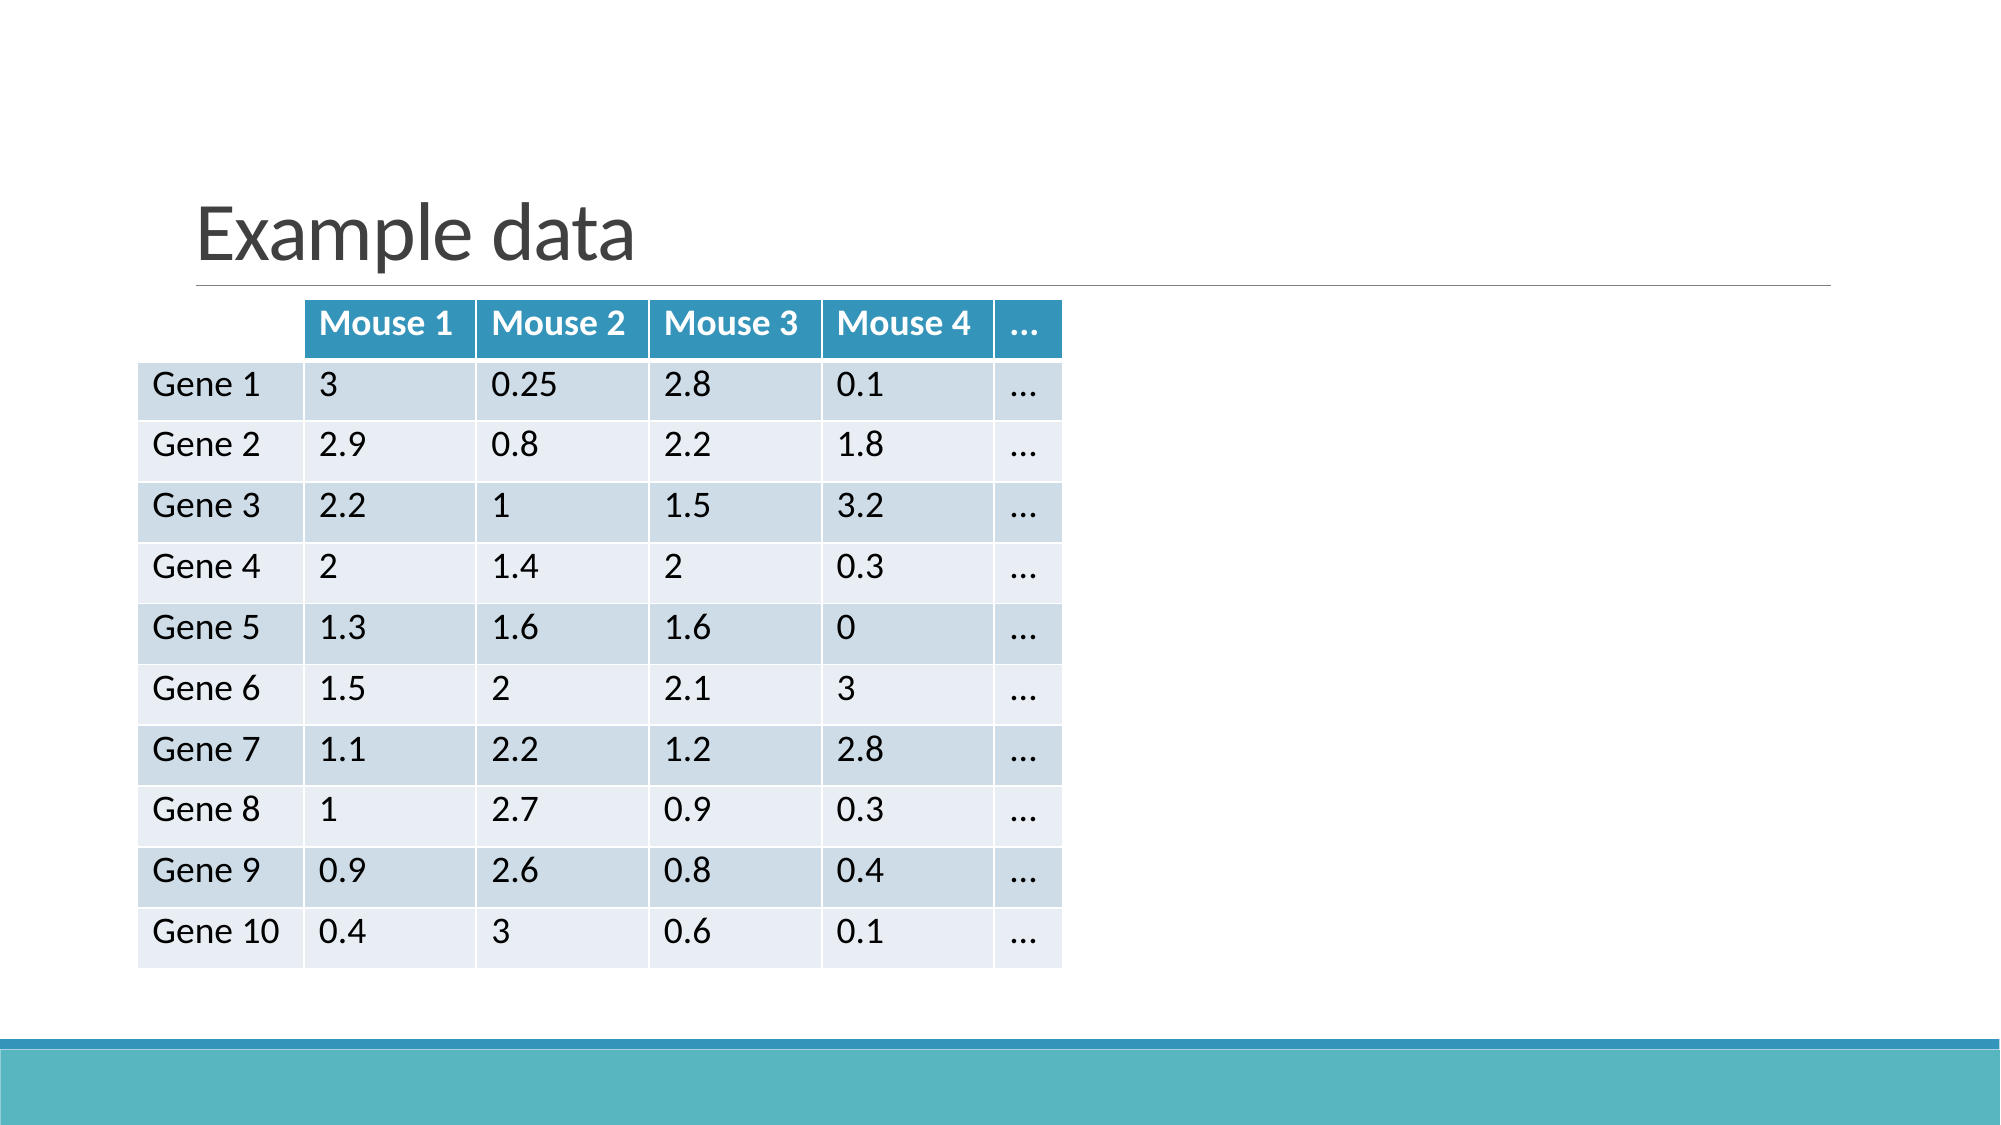

# Example data
|  | Mouse 1 | Mouse 2 | Mouse 3 | Mouse 4 | ... |
| --- | --- | --- | --- | --- | --- |
| Gene 1 | 3 | 0.25 | 2.8 | 0.1 | ... |
| Gene 2 | 2.9 | 0.8 | 2.2 | 1.8 | ... |
| Gene 3 | 2.2 | 1 | 1.5 | 3.2 | ... |
| Gene 4 | 2 | 1.4 | 2 | 0.3 | ... |
| Gene 5 | 1.3 | 1.6 | 1.6 | 0 | ... |
| Gene 6 | 1.5 | 2 | 2.1 | 3 | ... |
| Gene 7 | 1.1 | 2.2 | 1.2 | 2.8 | ... |
| Gene 8 | 1 | 2.7 | 0.9 | 0.3 | ... |
| Gene 9 | 0.9 | 2.6 | 0.8 | 0.4 | ... |
| Gene 10 | 0.4 | 3 | 0.6 | 0.1 | ... |